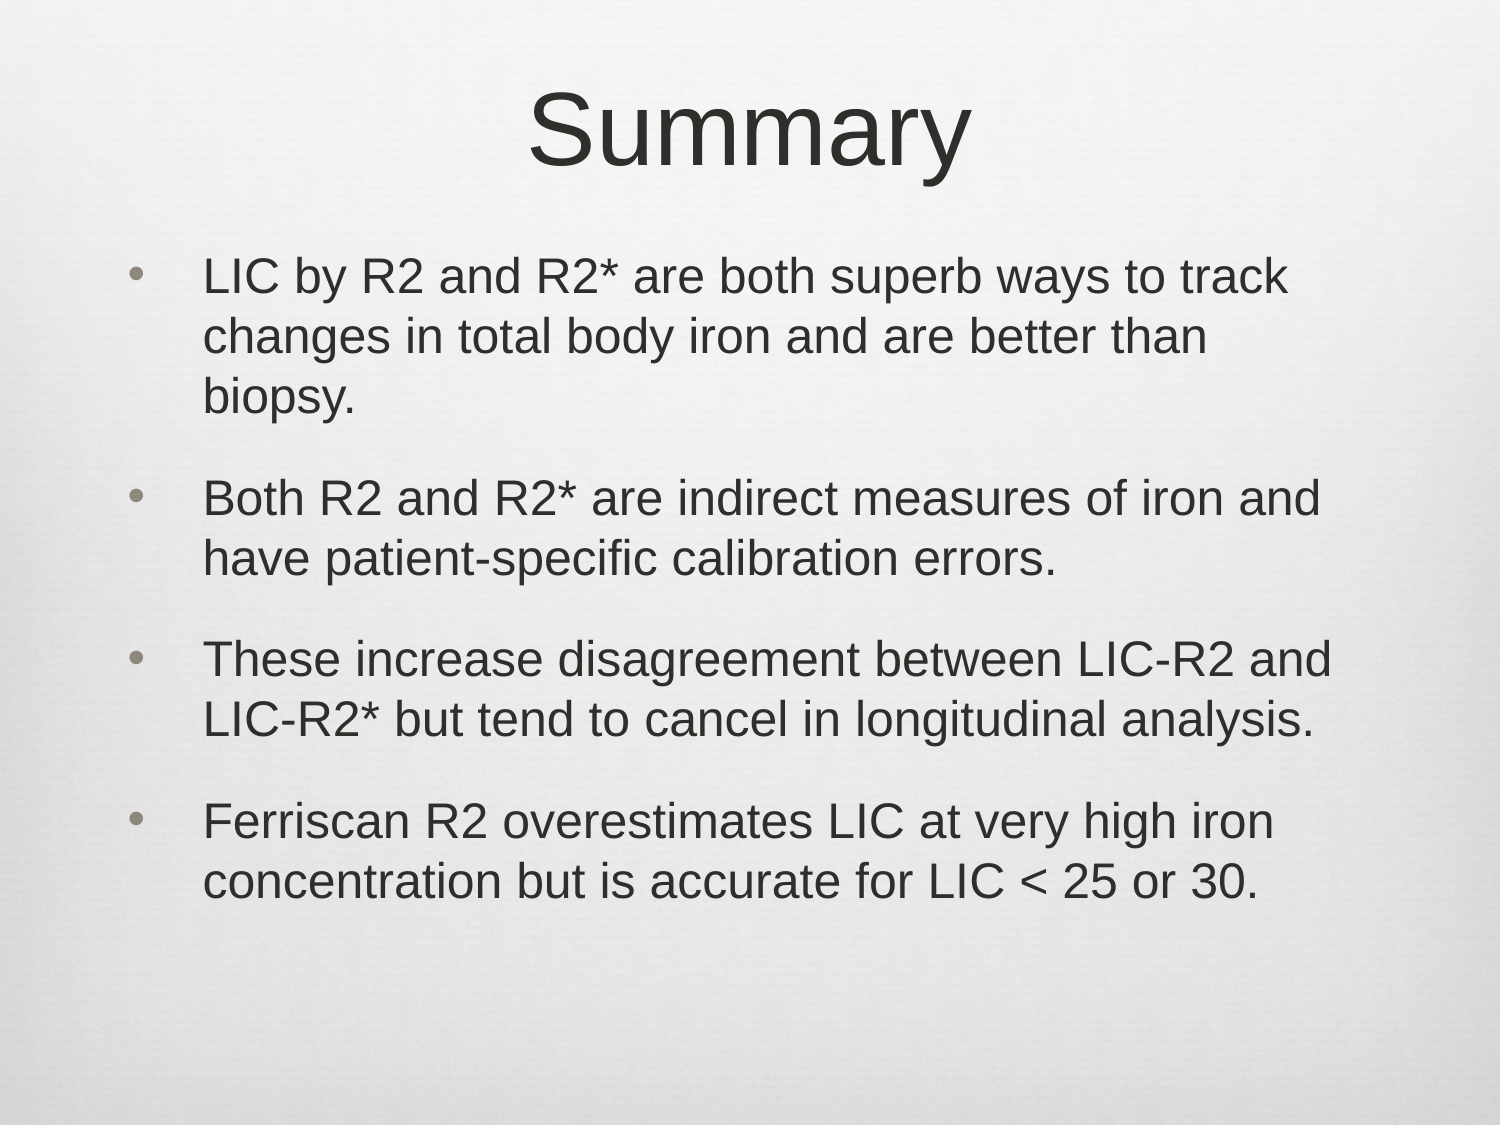

# Summary
LIC by R2 and R2* are both superb ways to track changes in total body iron and are better than biopsy.
Both R2 and R2* are indirect measures of iron and have patient-specific calibration errors.
These increase disagreement between LIC-R2 and LIC-R2* but tend to cancel in longitudinal analysis.
Ferriscan R2 overestimates LIC at very high iron concentration but is accurate for LIC < 25 or 30.